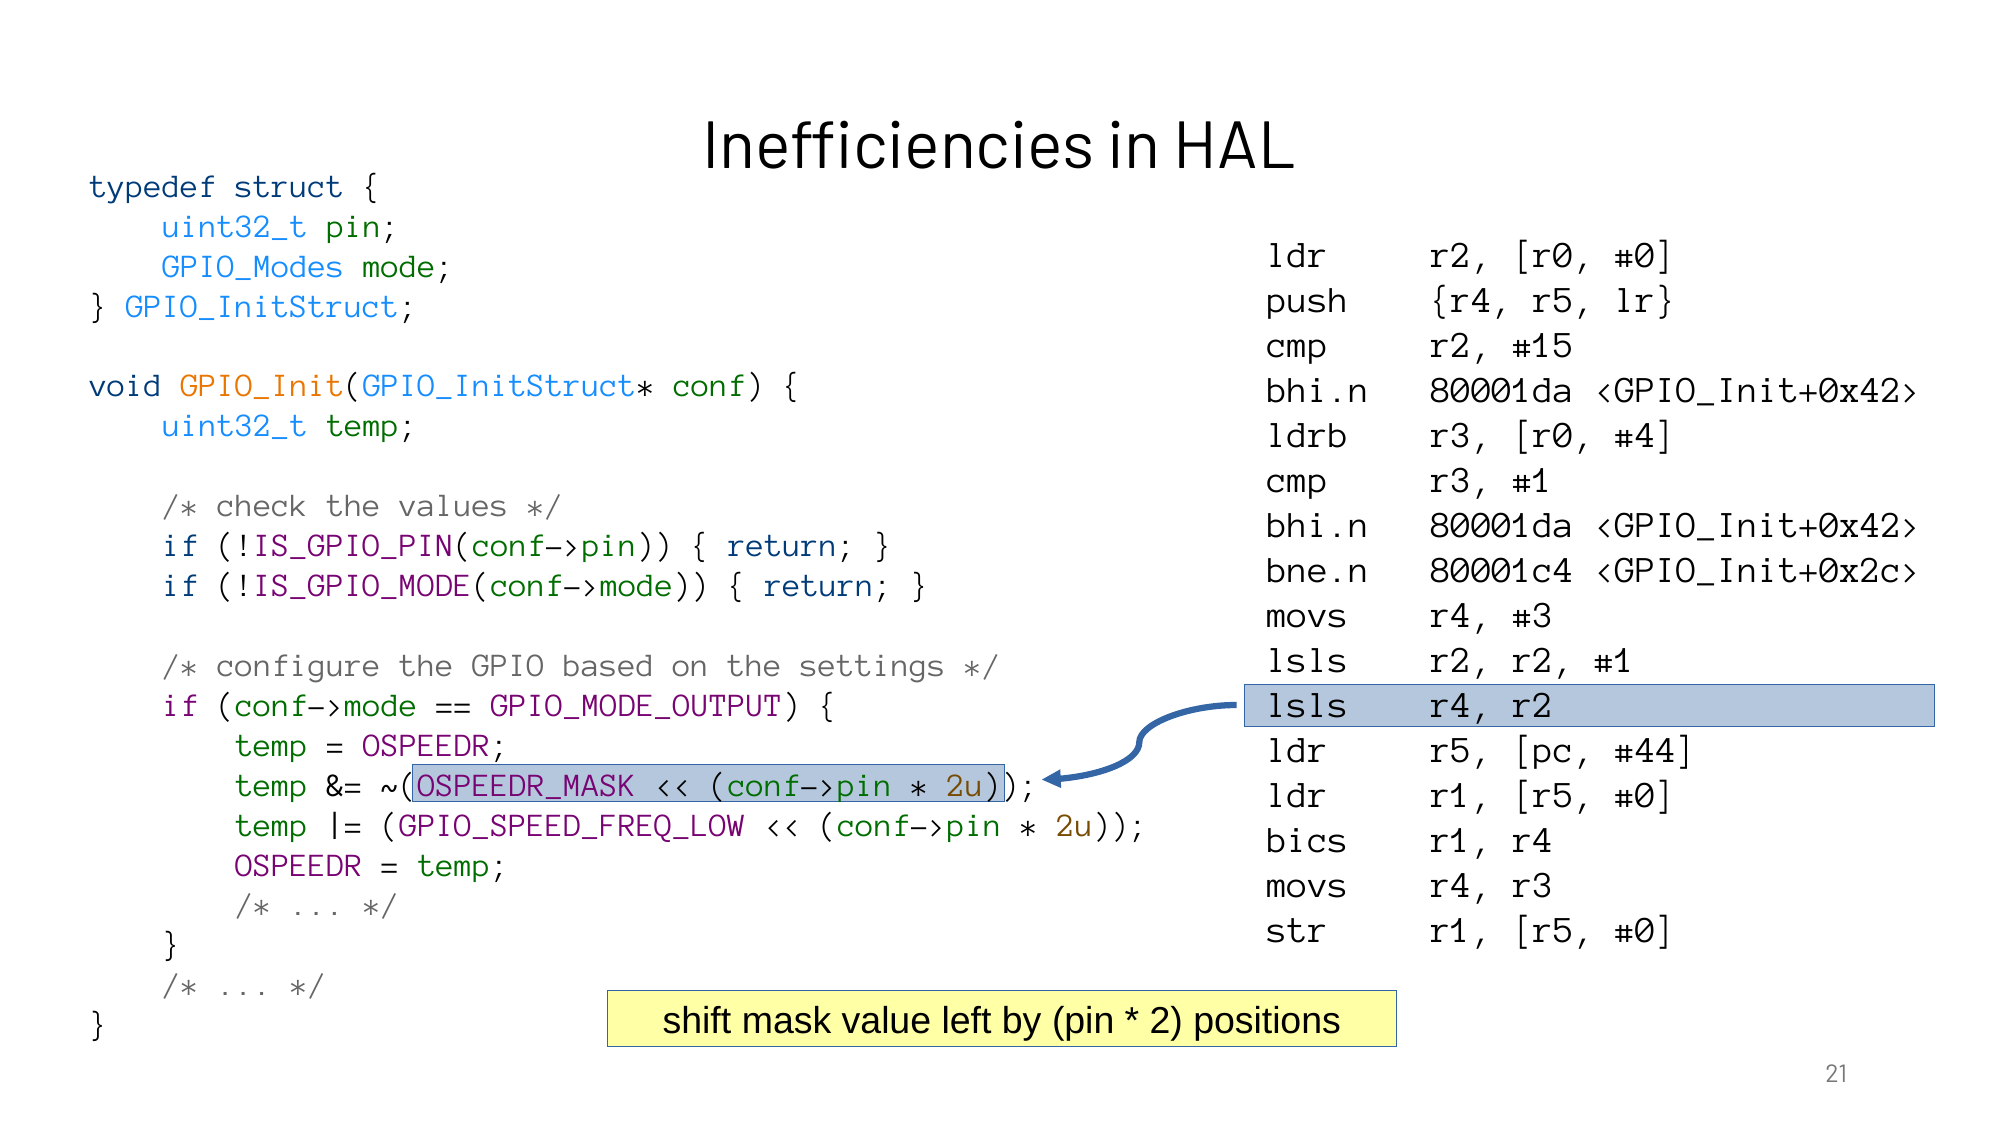

Inefficiencies in HAL
typedef struct {
    uint32_t pin;
    GPIO_Modes mode;
} GPIO_InitStruct;

void GPIO_Init(GPIO_InitStruct* conf) {
    uint32_t temp;

    /* check the values */
    if (!IS_GPIO_PIN(conf->pin)) { return; }
    if (!IS_GPIO_MODE(conf->mode)) { return; }

    /* configure the GPIO based on the settings */
    if (conf->mode == GPIO_MODE_OUTPUT) {
        temp = OSPEEDR;
        temp &= ~(OSPEEDR_MASK << (conf->pin * 2u));
        temp |= (GPIO_SPEED_FREQ_LOW << (conf->pin * 2u));
        OSPEEDR = temp;
        /* ... */
    }
    /* ... */
}
ldr     r2, [r0, #0]
push    {r4, r5, lr}
cmp     r2, #15
bhi.n   80001da <GPIO_Init+0x42>
ldrb    r3, [r0, #4]
cmp     r3, #1
bhi.n   80001da <GPIO_Init+0x42>
bne.n   80001c4 <GPIO_Init+0x2c>
movs    r4, #3
lsls    r2, r2, #1
lsls    r4, r2
ldr     r5, [pc, #44]
ldr     r1, [r5, #0]
bics    r1, r4
movs    r4, r3
str     r1, [r5, #0]

shift mask value left by (pin * 2) positions
21